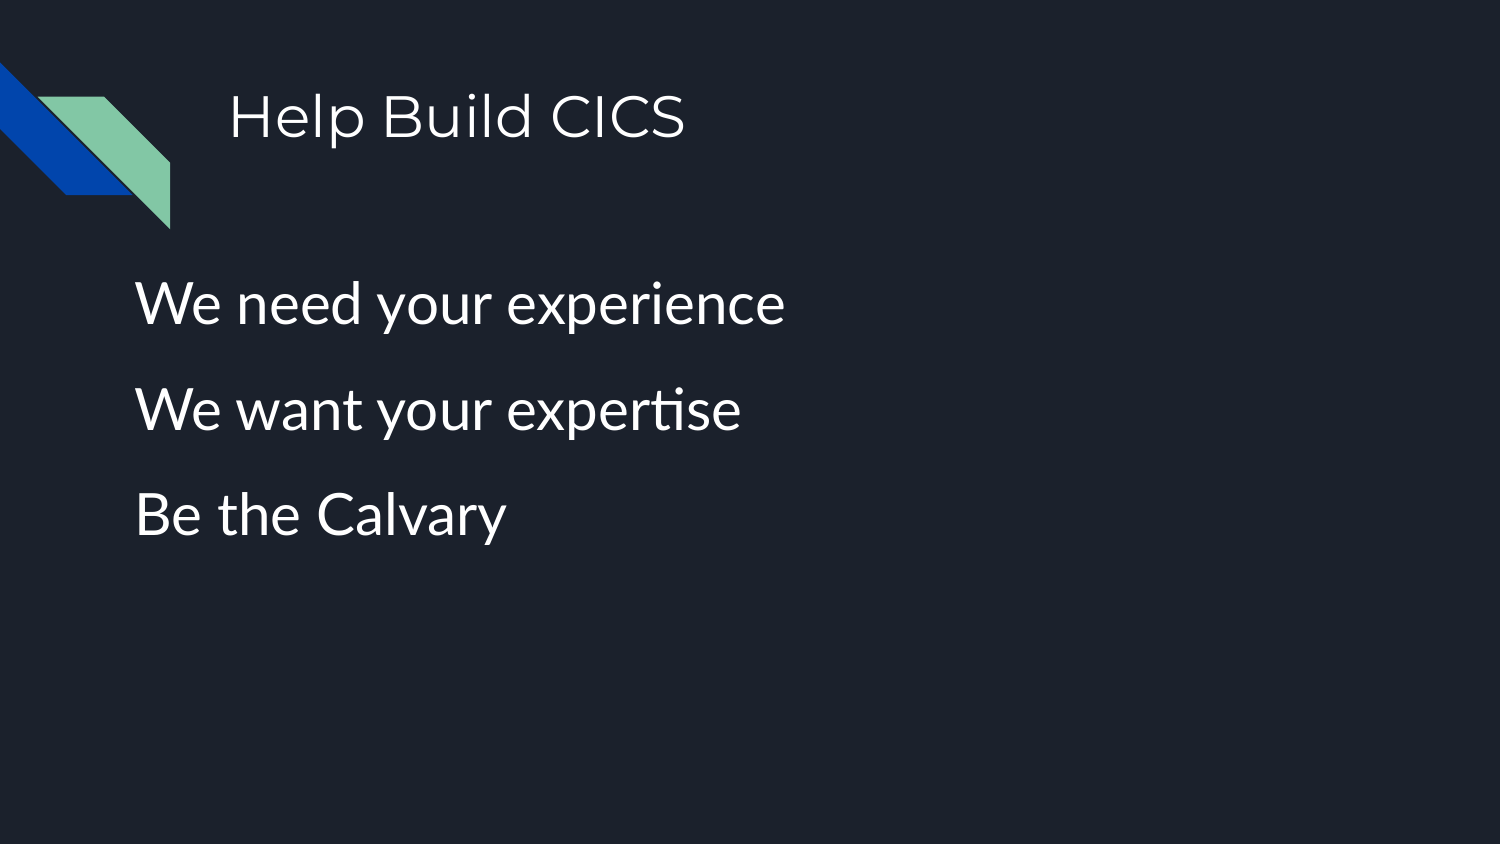

# Help Build CICS
We need your experience
We want your expertise
Be the Calvary